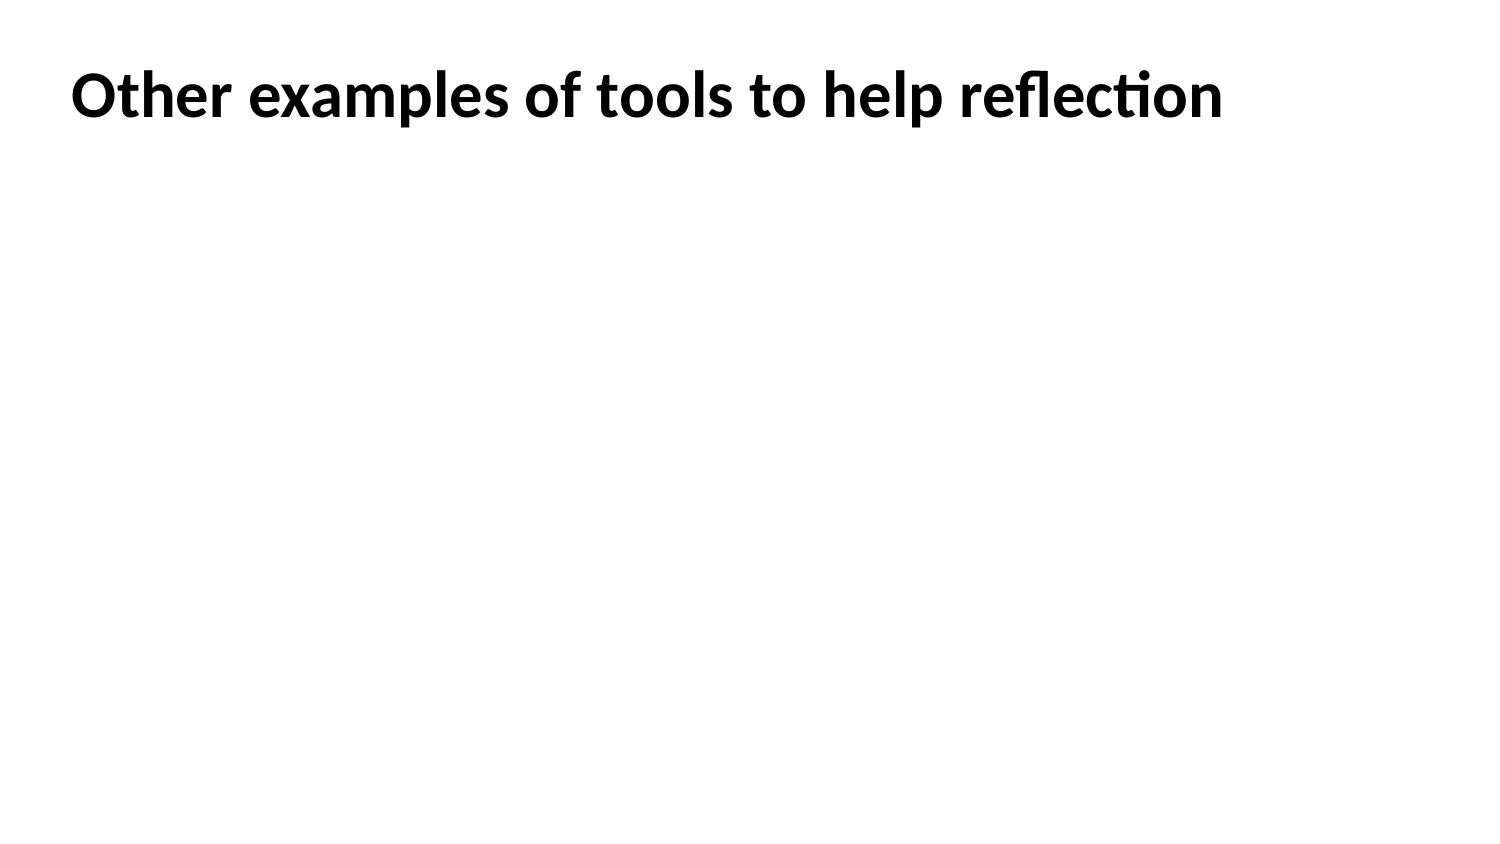

Other examples of tools to help reflection